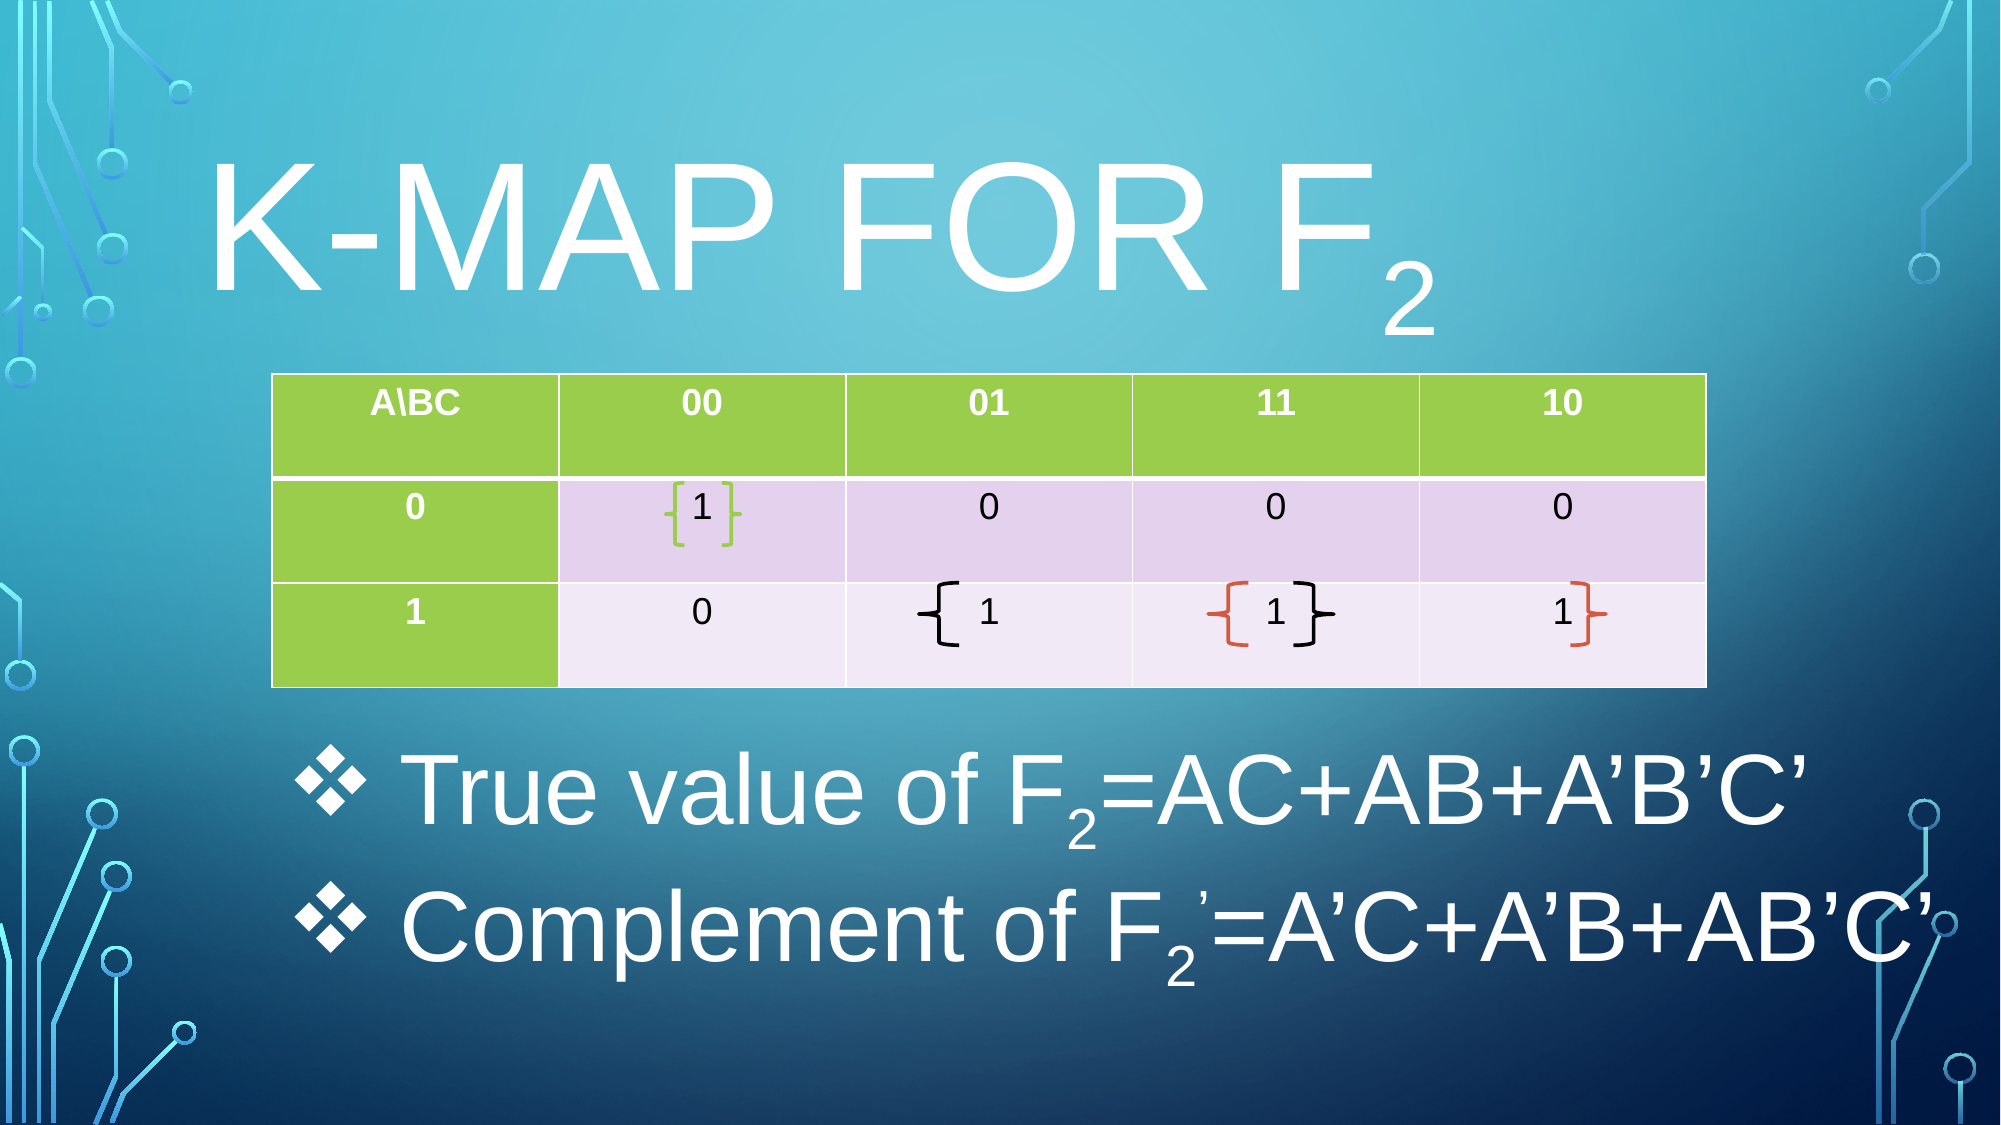

# K-map for f2
| A\BC | 00 | 01 | 11 | 10 |
| --- | --- | --- | --- | --- |
| 0 | 1 | 0 | 0 | 0 |
| 1 | 0 | 1 | 1 | 1 |

True value of F2=AC+AB+A’B’C’
Complement of F2’=A’C+A’B+AB’C’